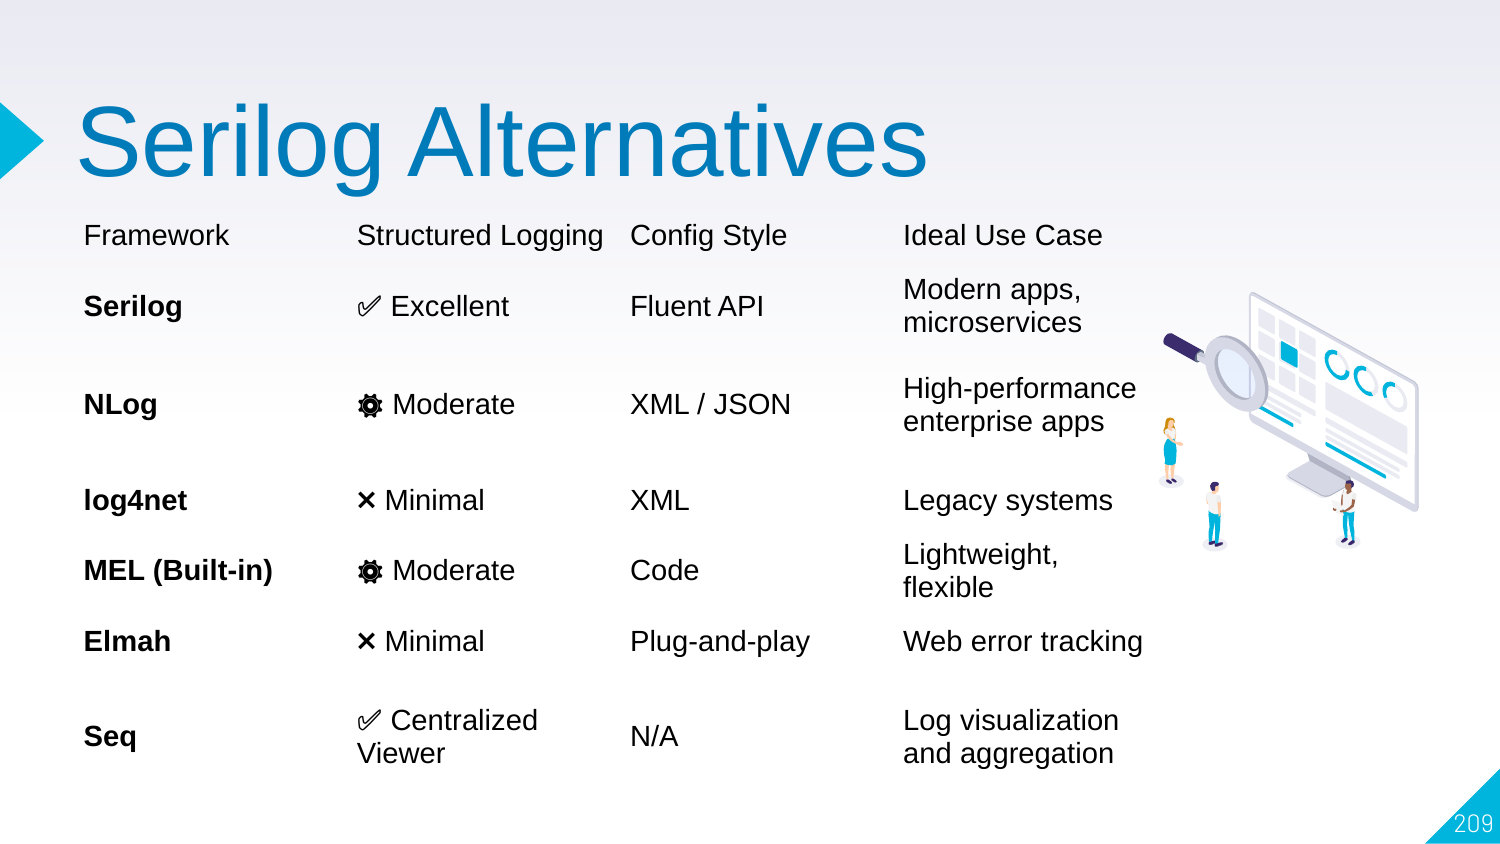

# Serilog Alternatives
| Framework | Structured Logging | Config Style | Ideal Use Case |
| --- | --- | --- | --- |
| Serilog | ✅ Excellent | Fluent API | Modern apps, microservices |
| NLog | ⚙️ Moderate | XML / JSON | High-performance enterprise apps |
| log4net | ❌ Minimal | XML | Legacy systems |
| MEL (Built-in) | ⚙️ Moderate | Code | Lightweight, flexible |
| Elmah | ❌ Minimal | Plug-and-play | Web error tracking |
| Seq | ✅ Centralized Viewer | N/A | Log visualization and aggregation |

209